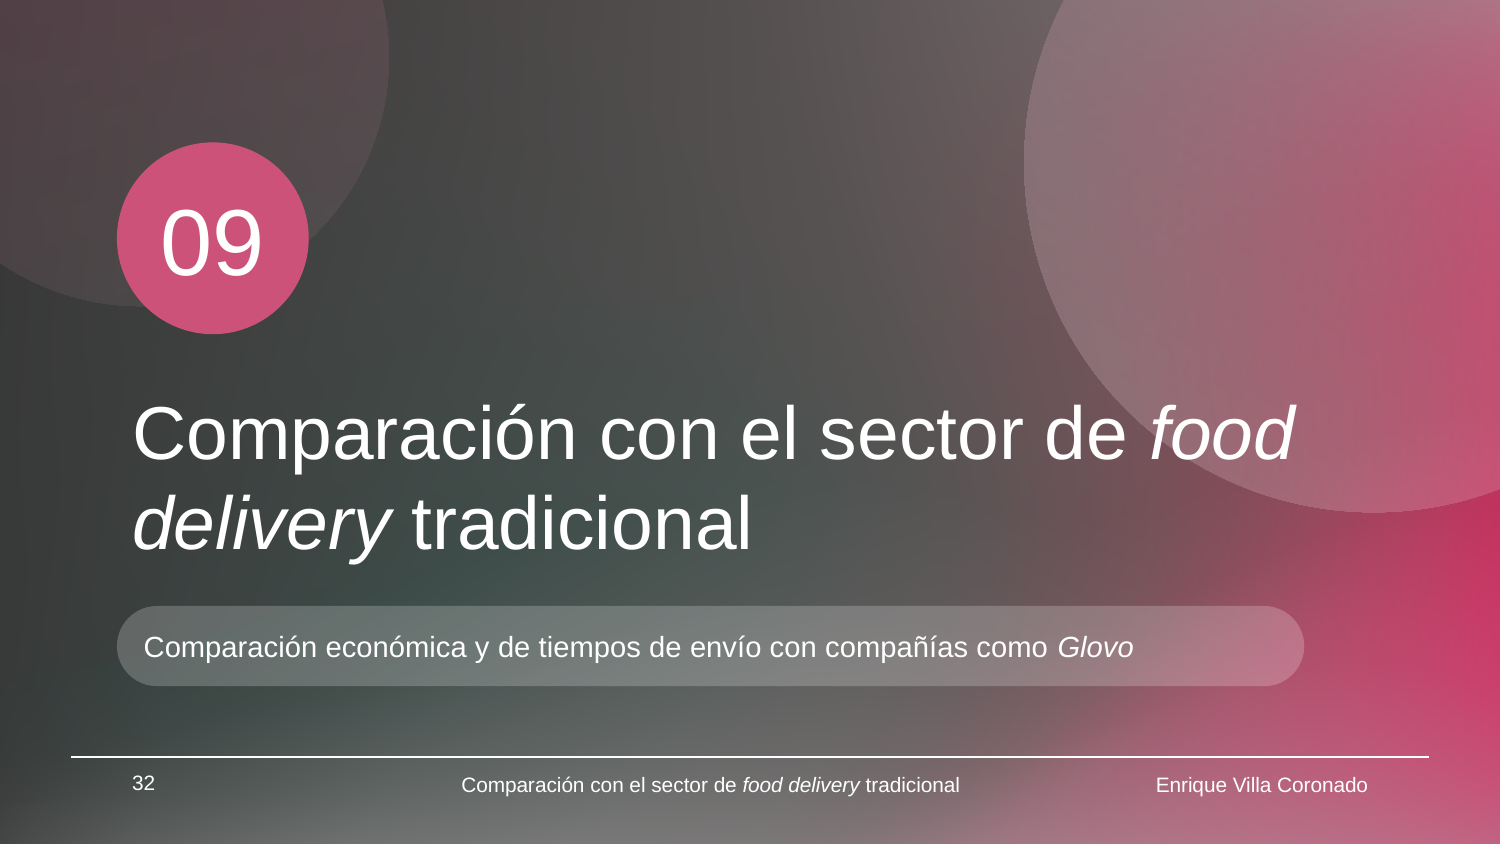

09
# Comparación con el sector de food delivery tradicional
Comparación económica y de tiempos de envío con compañías como Glovo
32
Comparación con el sector de food delivery tradicional
Enrique Villa Coronado